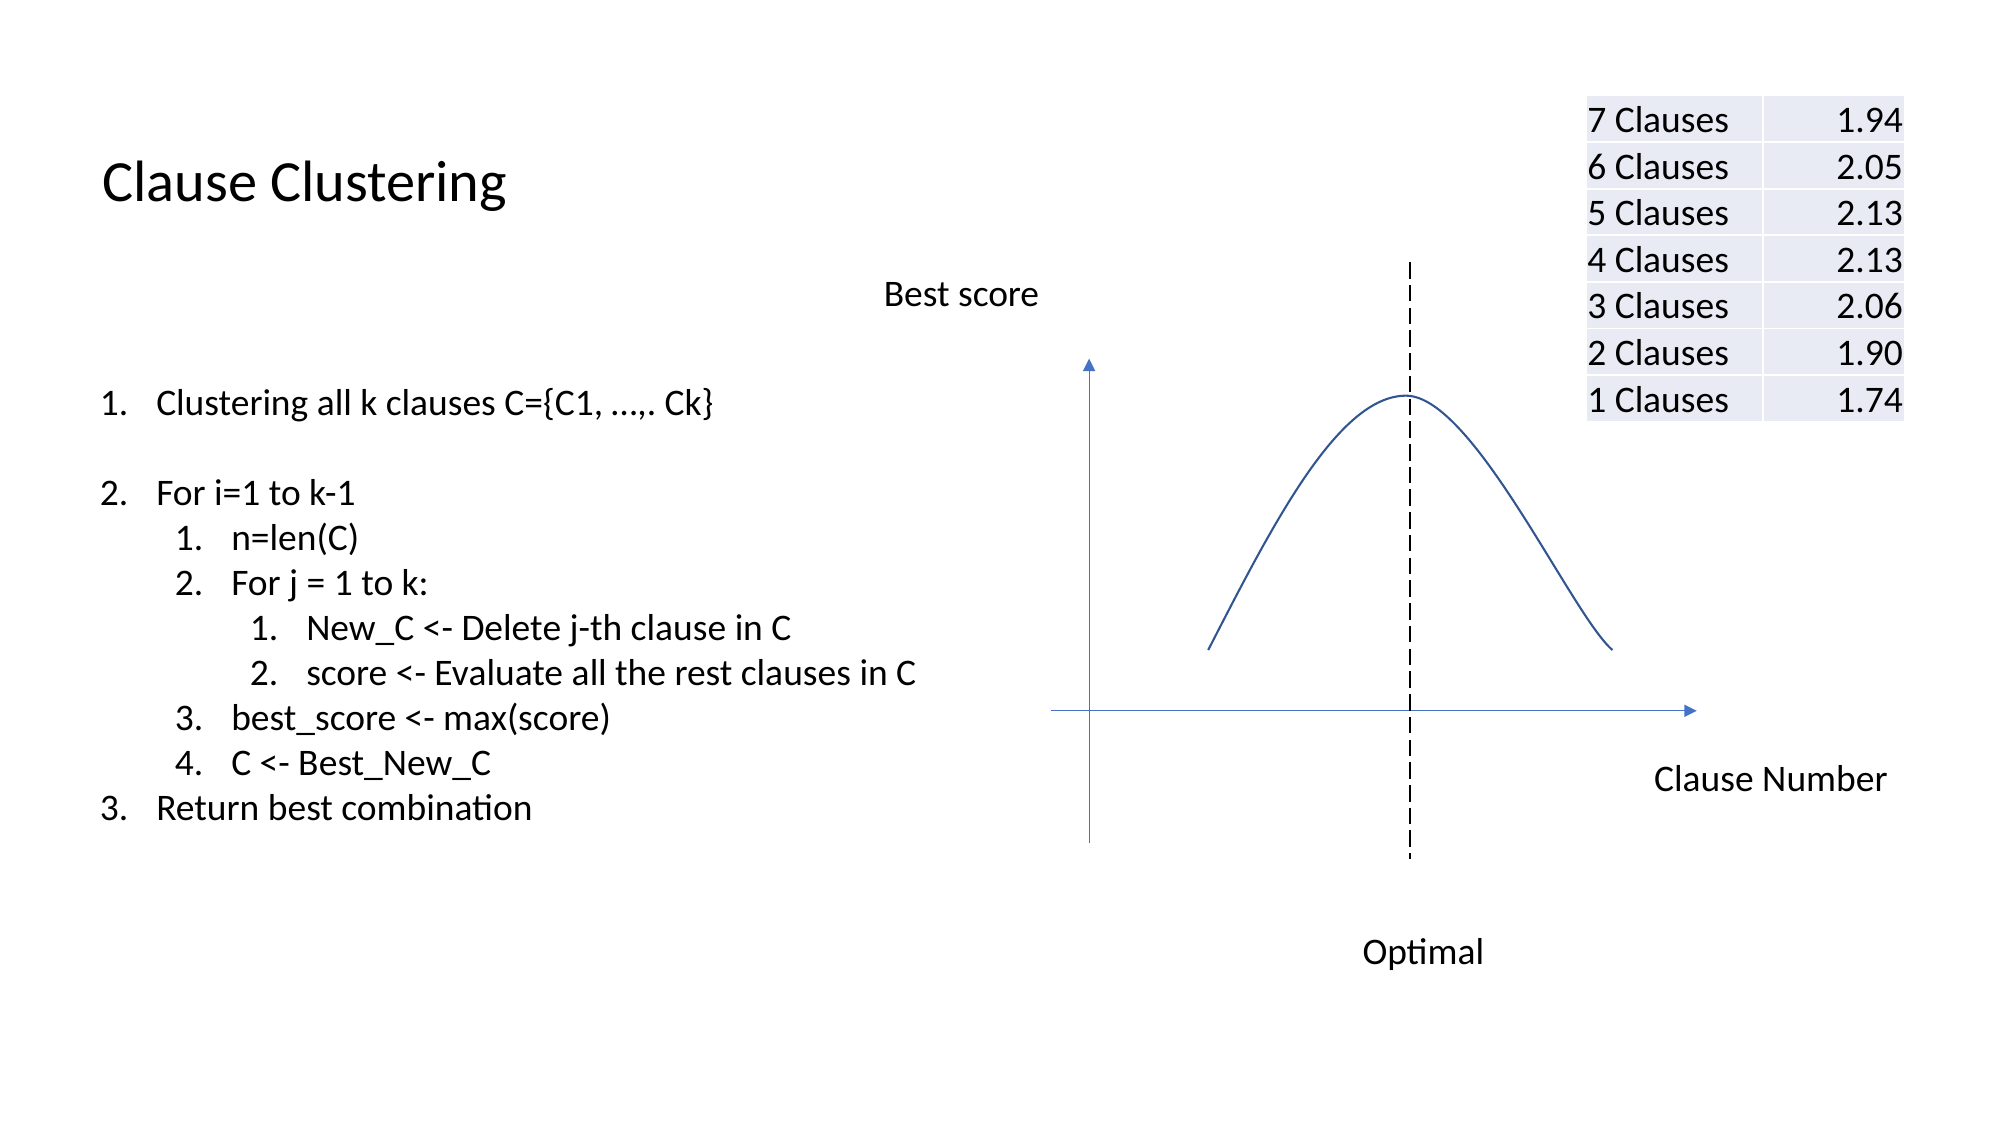

| 7 Clauses | 1.94 |
| --- | --- |
| 6 Clauses | 2.05 |
| 5 Clauses | 2.13 |
| 4 Clauses | 2.13 |
| 3 Clauses | 2.06 |
| 2 Clauses | 1.90 |
| 1 Clauses | 1.74 |
Clause Clustering
Best score
Clustering all k clauses C={C1, …,. Ck}

For i=1 to k-1
n=len(C)
For j = 1 to k:
New_C <- Delete j-th clause in C
score <- Evaluate all the rest clauses in C
best_score <- max(score)
C <- Best_New_C
Return best combination

Clause Number
Optimal